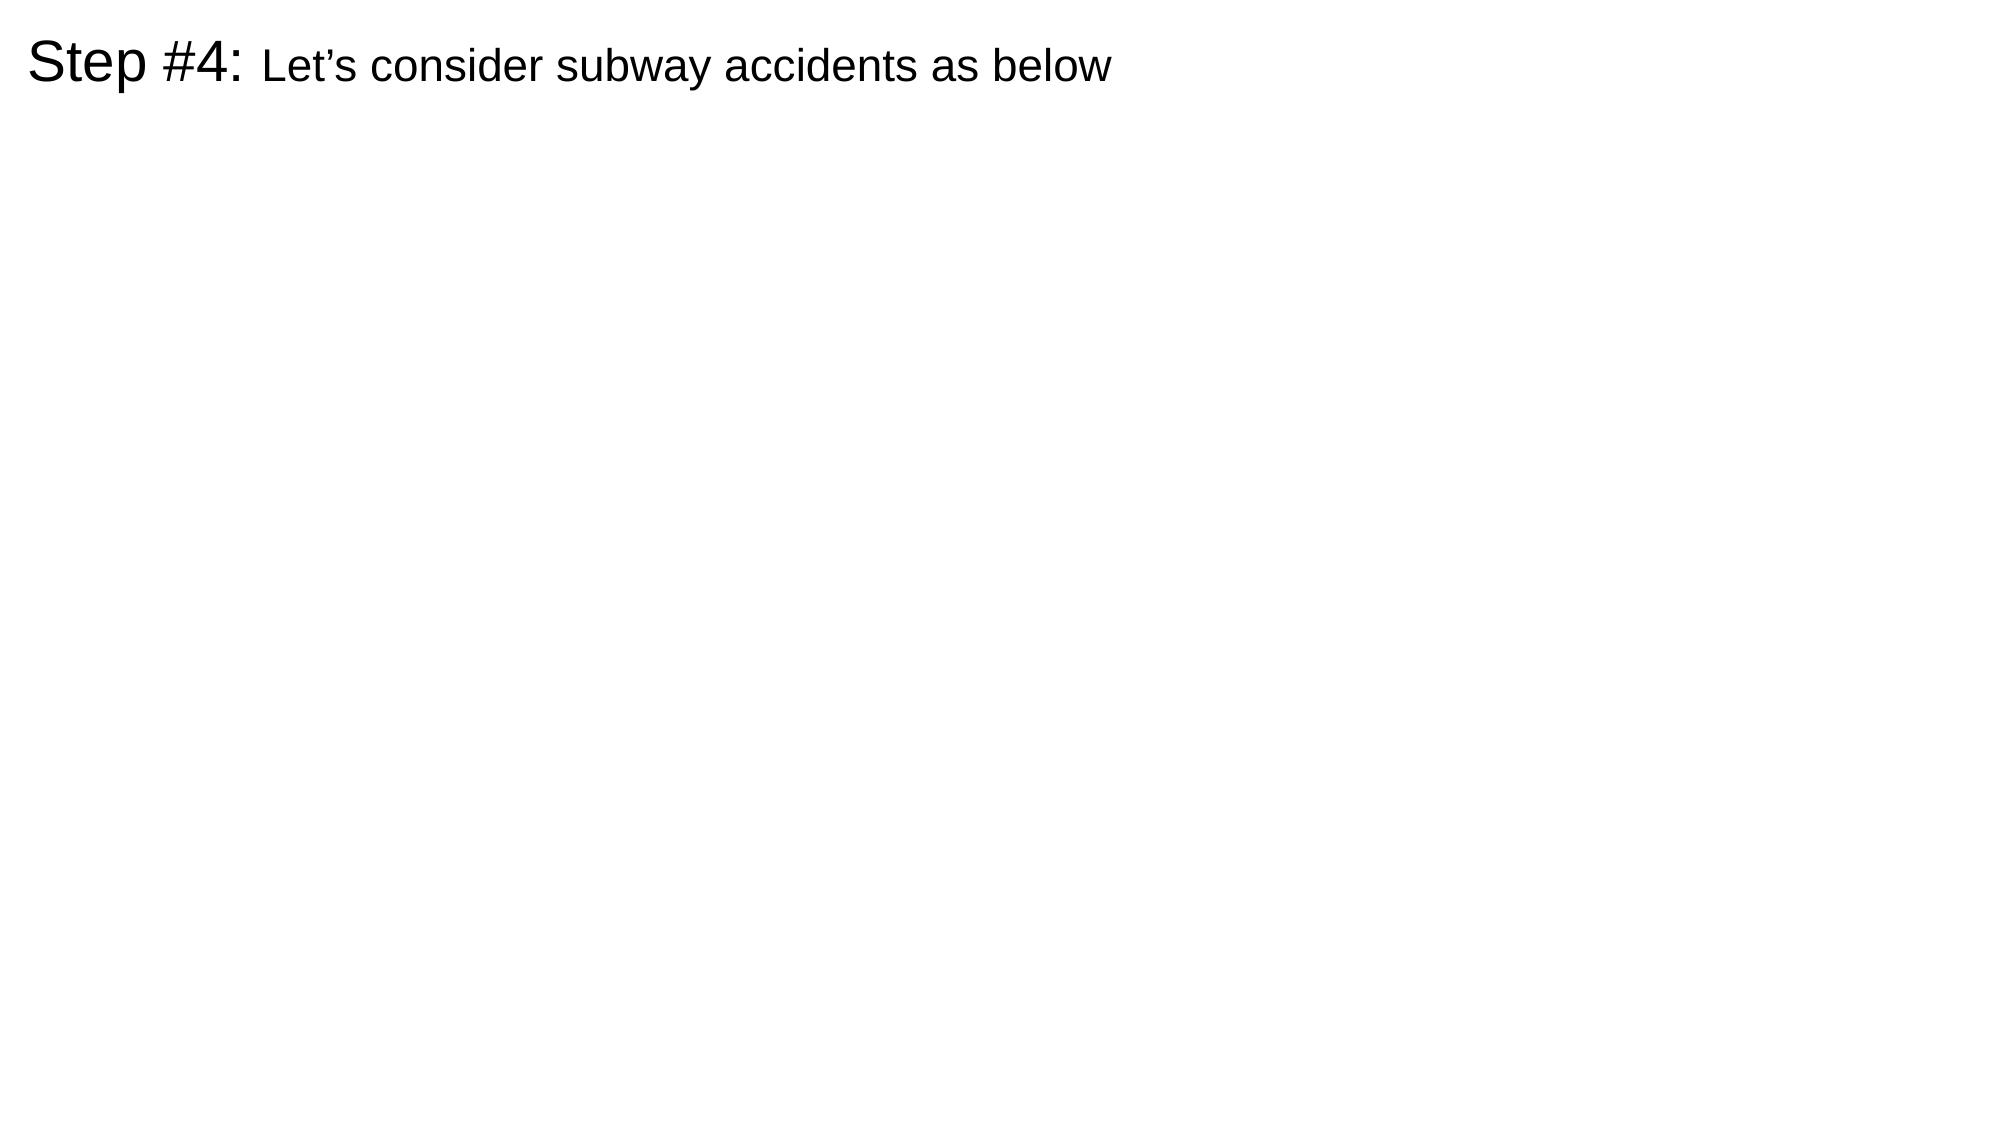

Step #4: Let’s consider subway accidents as below